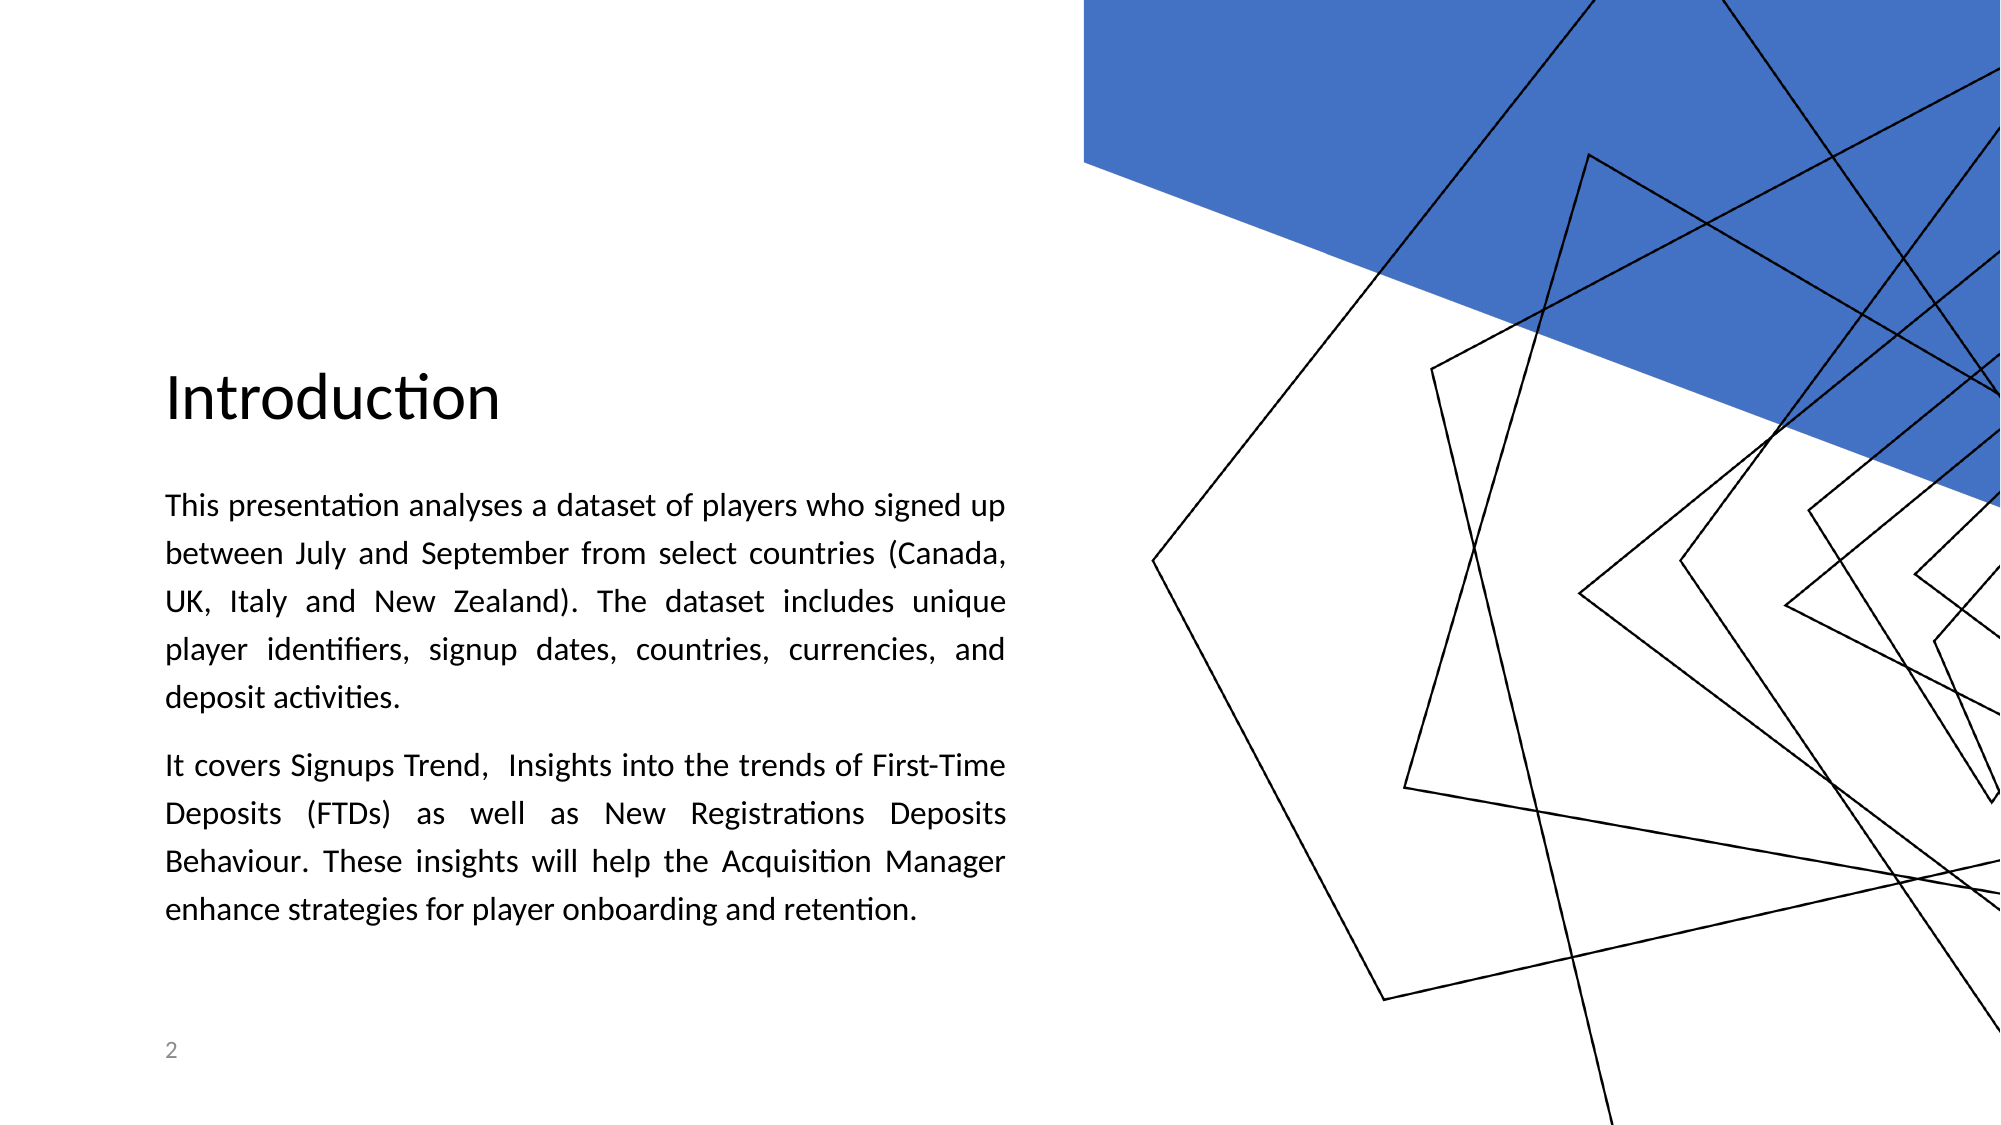

# Introduction
This presentation analyses a dataset of players who signed up between July and September from select countries (Canada, UK, Italy and New Zealand). The dataset includes unique player identifiers, signup dates, countries, currencies, and deposit activities.
It covers Signups Trend,  Insights into the trends of First-Time Deposits (FTDs) as well as New Registrations Deposits Behaviour. These insights will help the Acquisition Manager enhance strategies for player onboarding and retention.

2